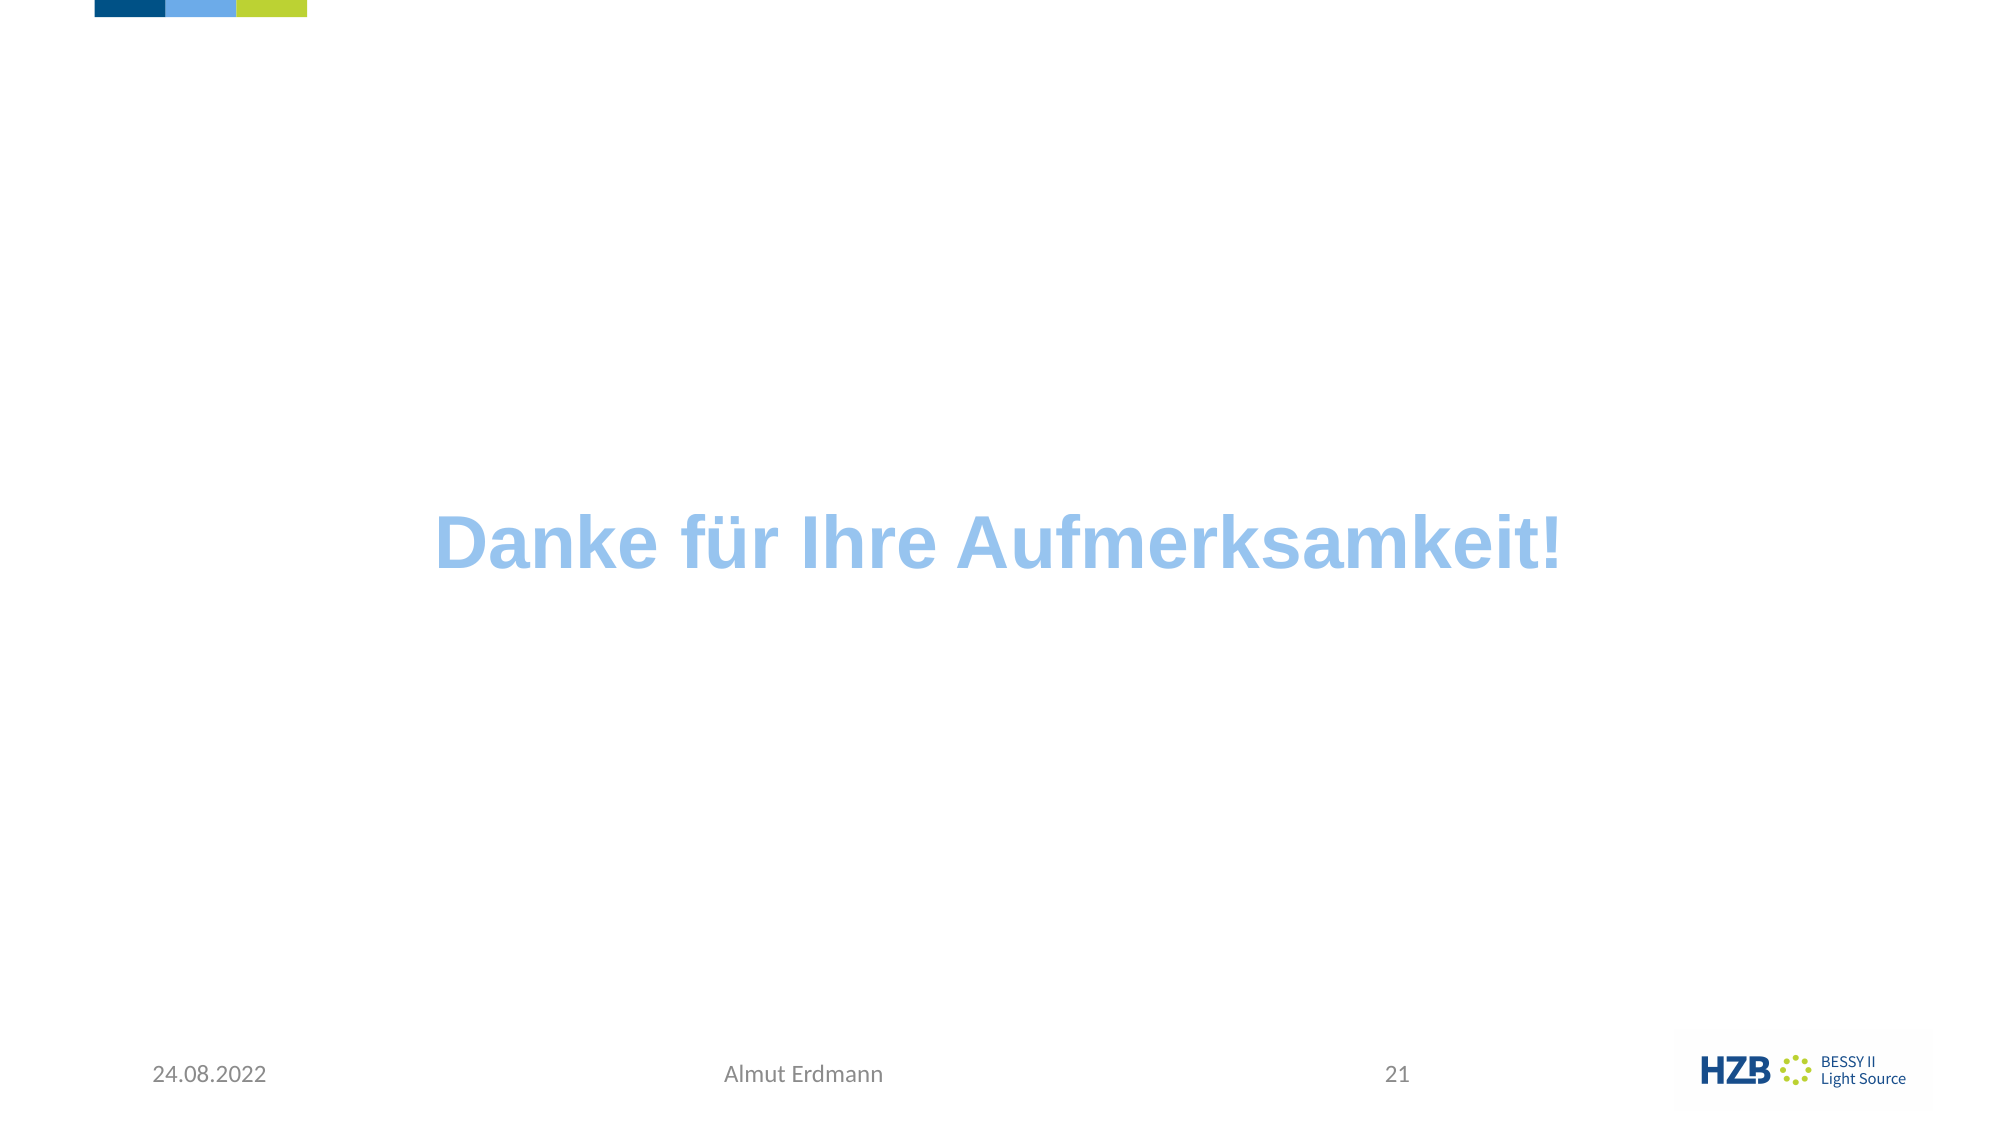

# Danke für Ihre Aufmerksamkeit!
21
24.08.2022